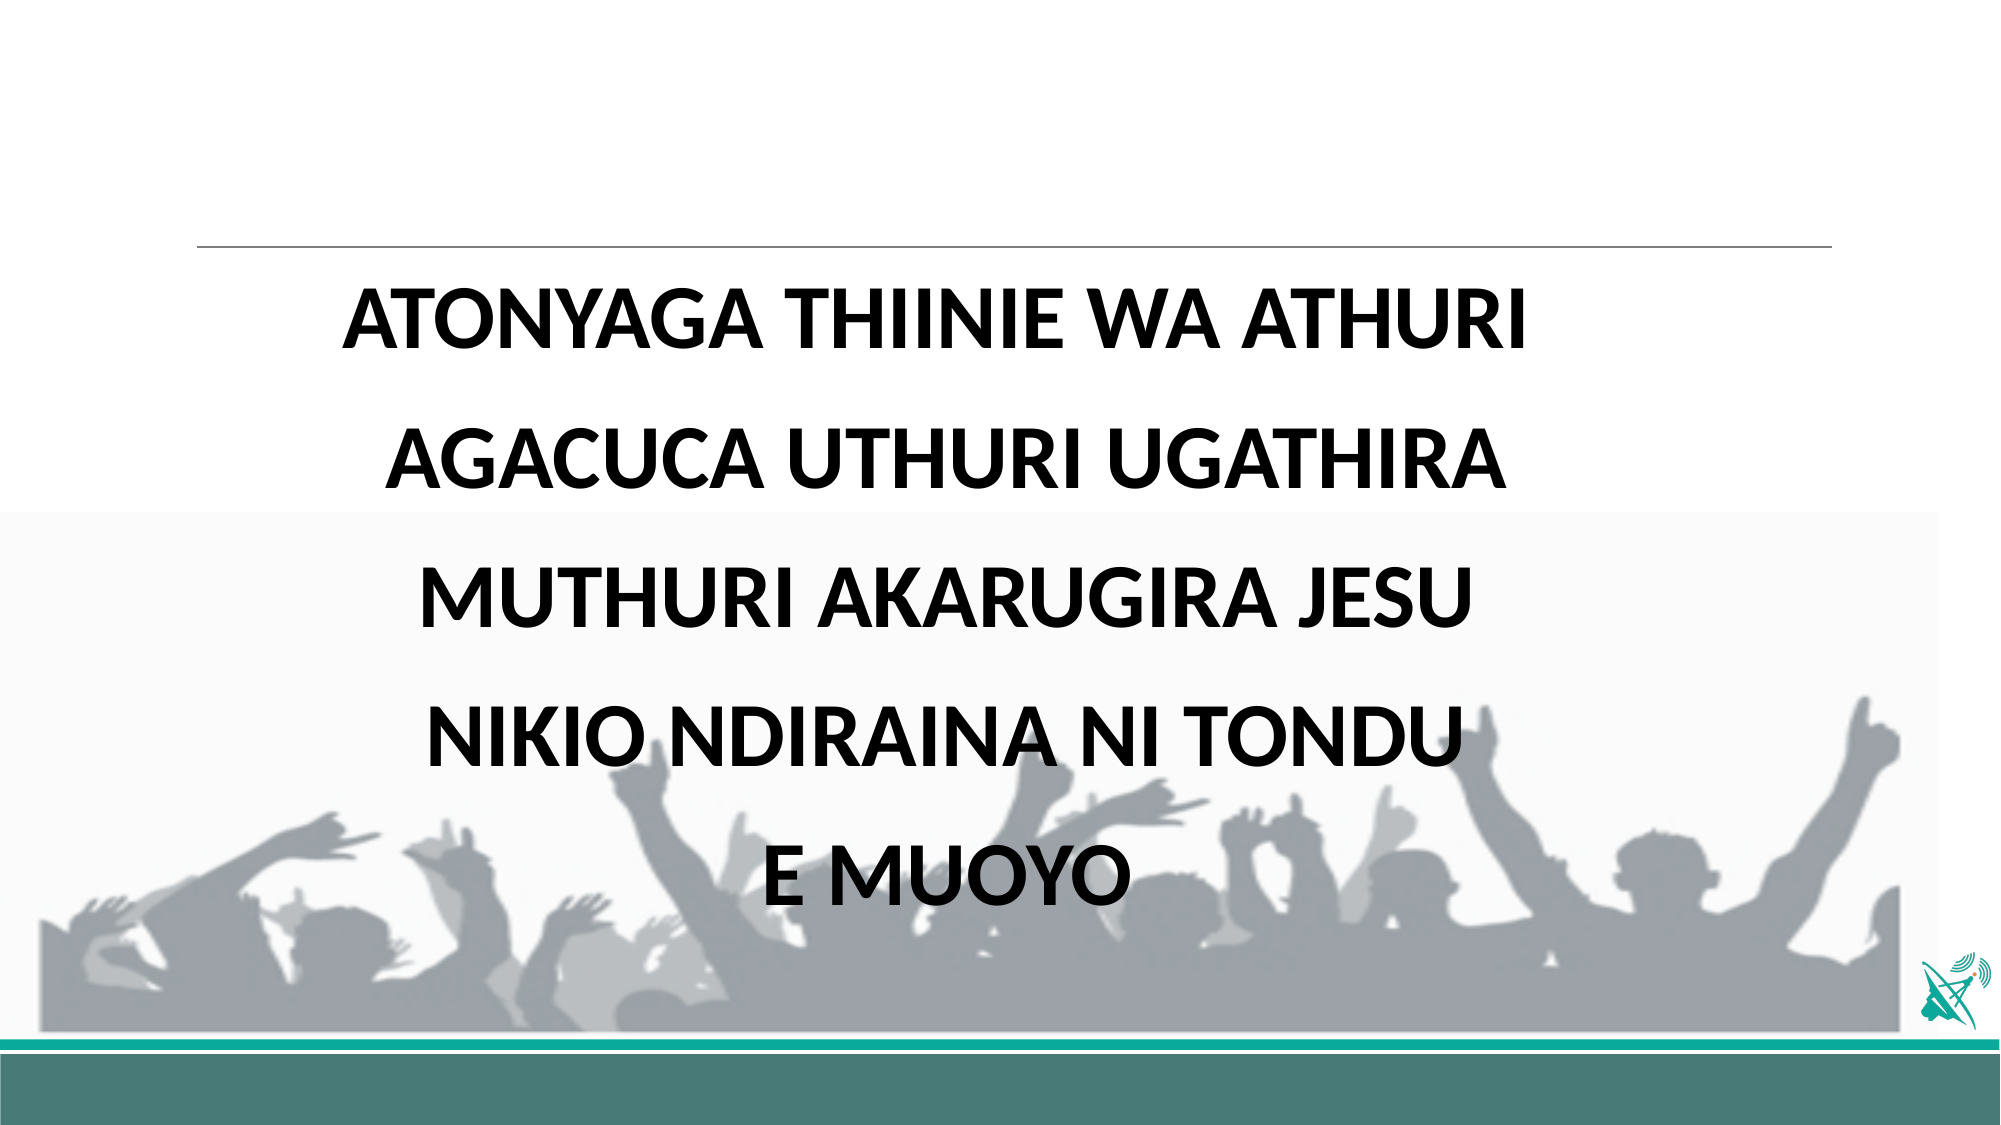

ATONYAGA THIINIE WA ATHURI
AGACUCA UTHURI UGATHIRA
MUTHURI AKARUGIRA JESU
NIKIO NDIRAINA NI TONDU
E MUOYO